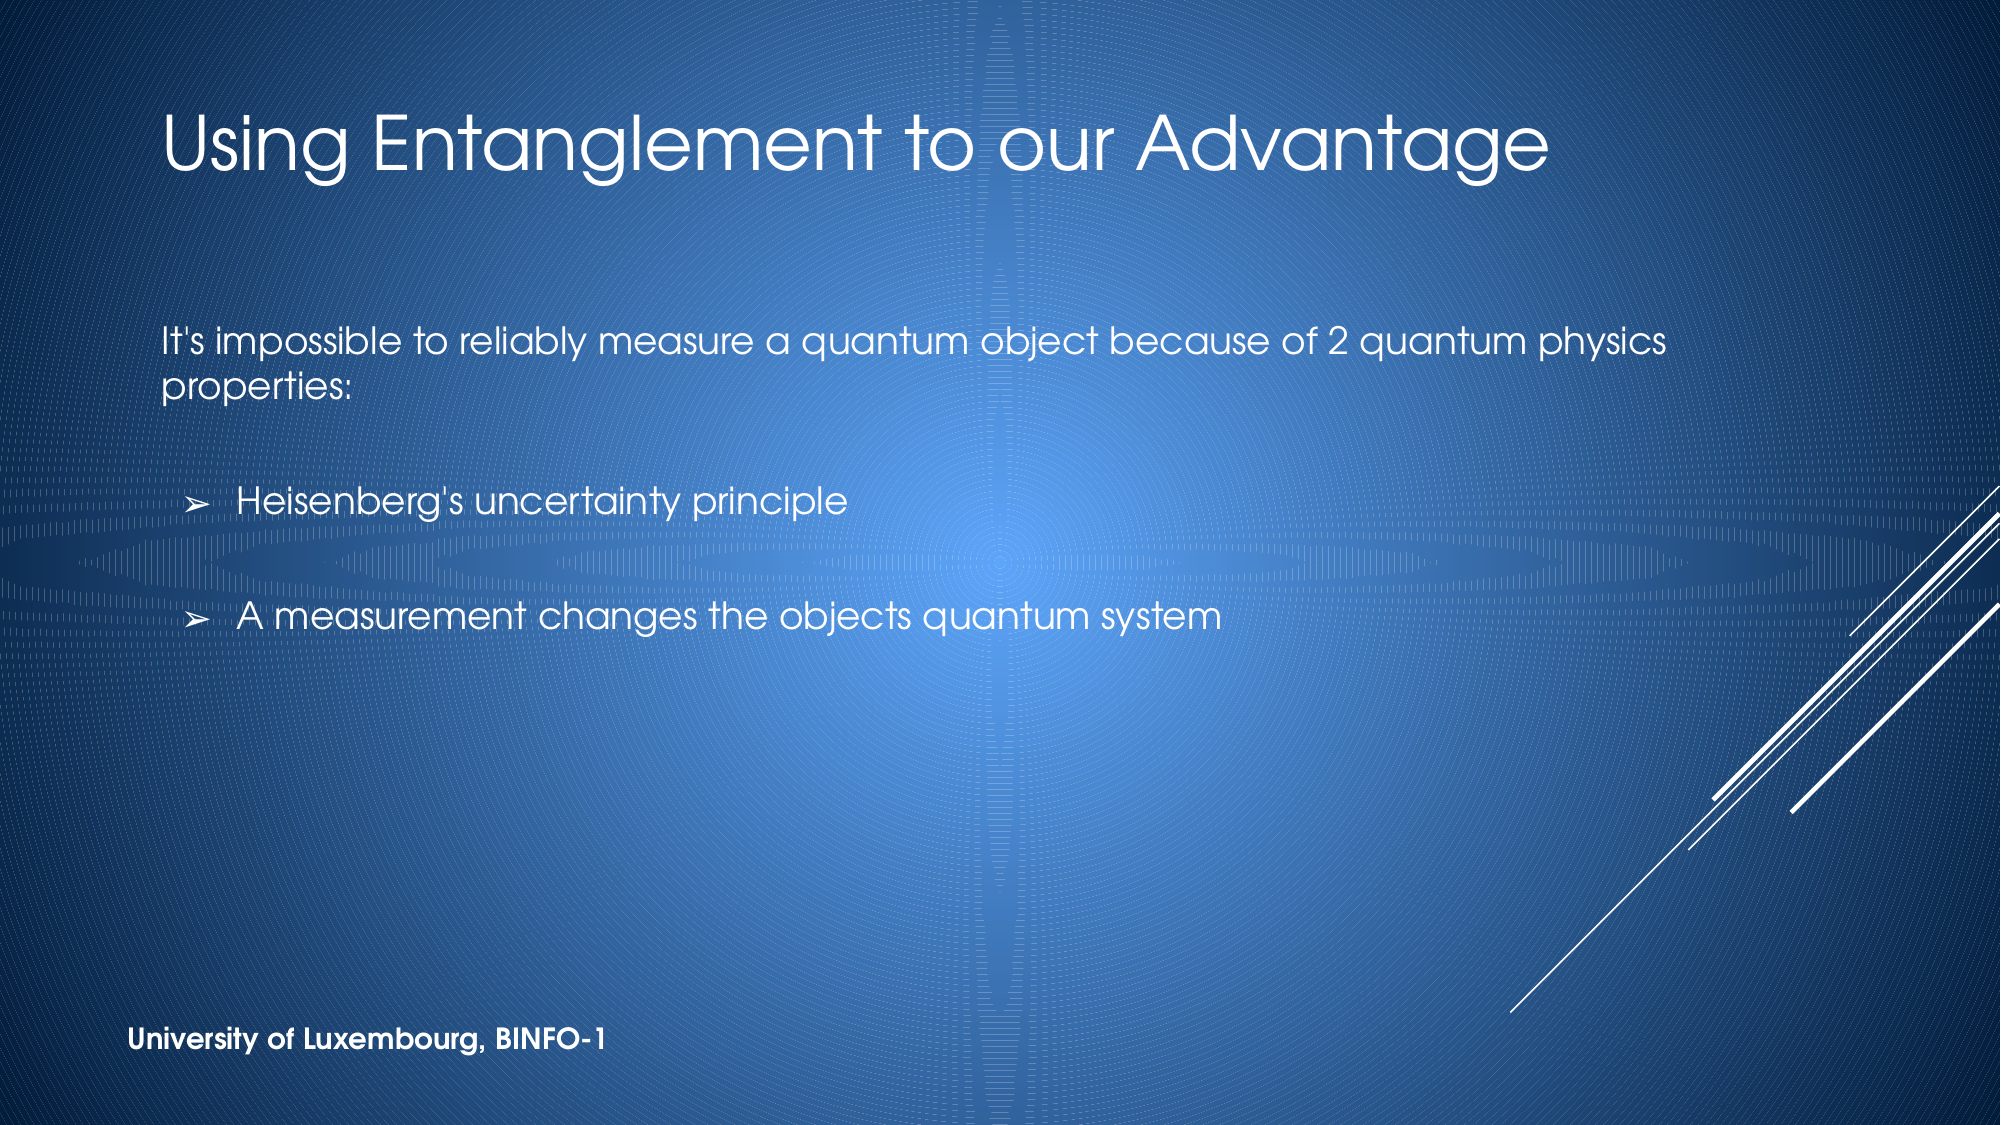

# Using Entanglement to our Advantage
It's impossible to reliably measure a quantum object because of 2 quantum physics properties:

Heisenberg's uncertainty principle

A measurement changes the objects quantum system

University of Luxembourg, BINFO-1